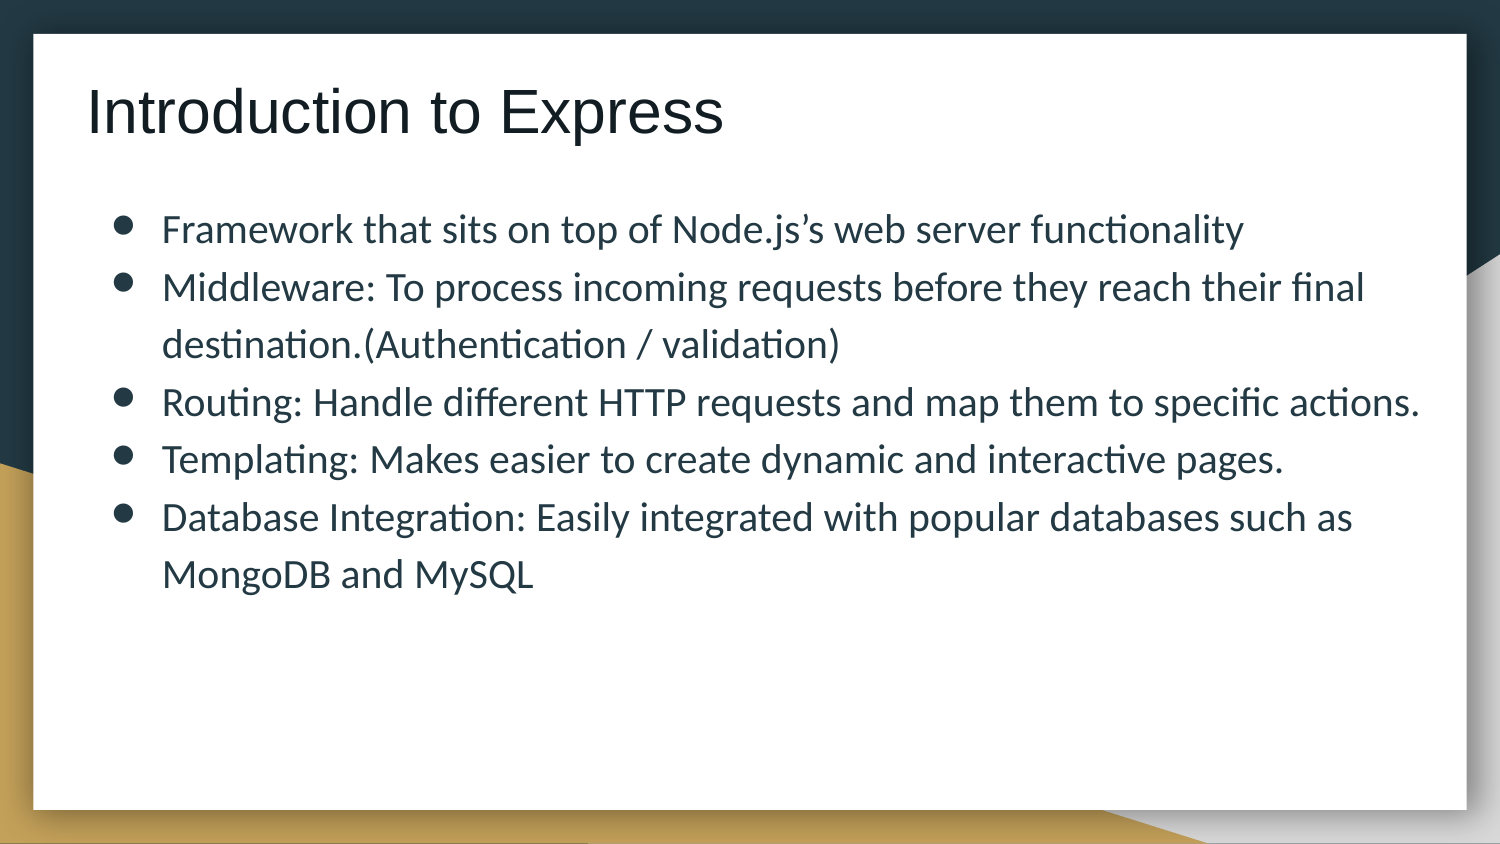

# Introduction to Express
Framework that sits on top of Node.js’s web server functionality
Middleware: To process incoming requests before they reach their final destination.(Authentication / validation)
Routing: Handle different HTTP requests and map them to specific actions.
Templating: Makes easier to create dynamic and interactive pages.
Database Integration: Easily integrated with popular databases such as MongoDB and MySQL